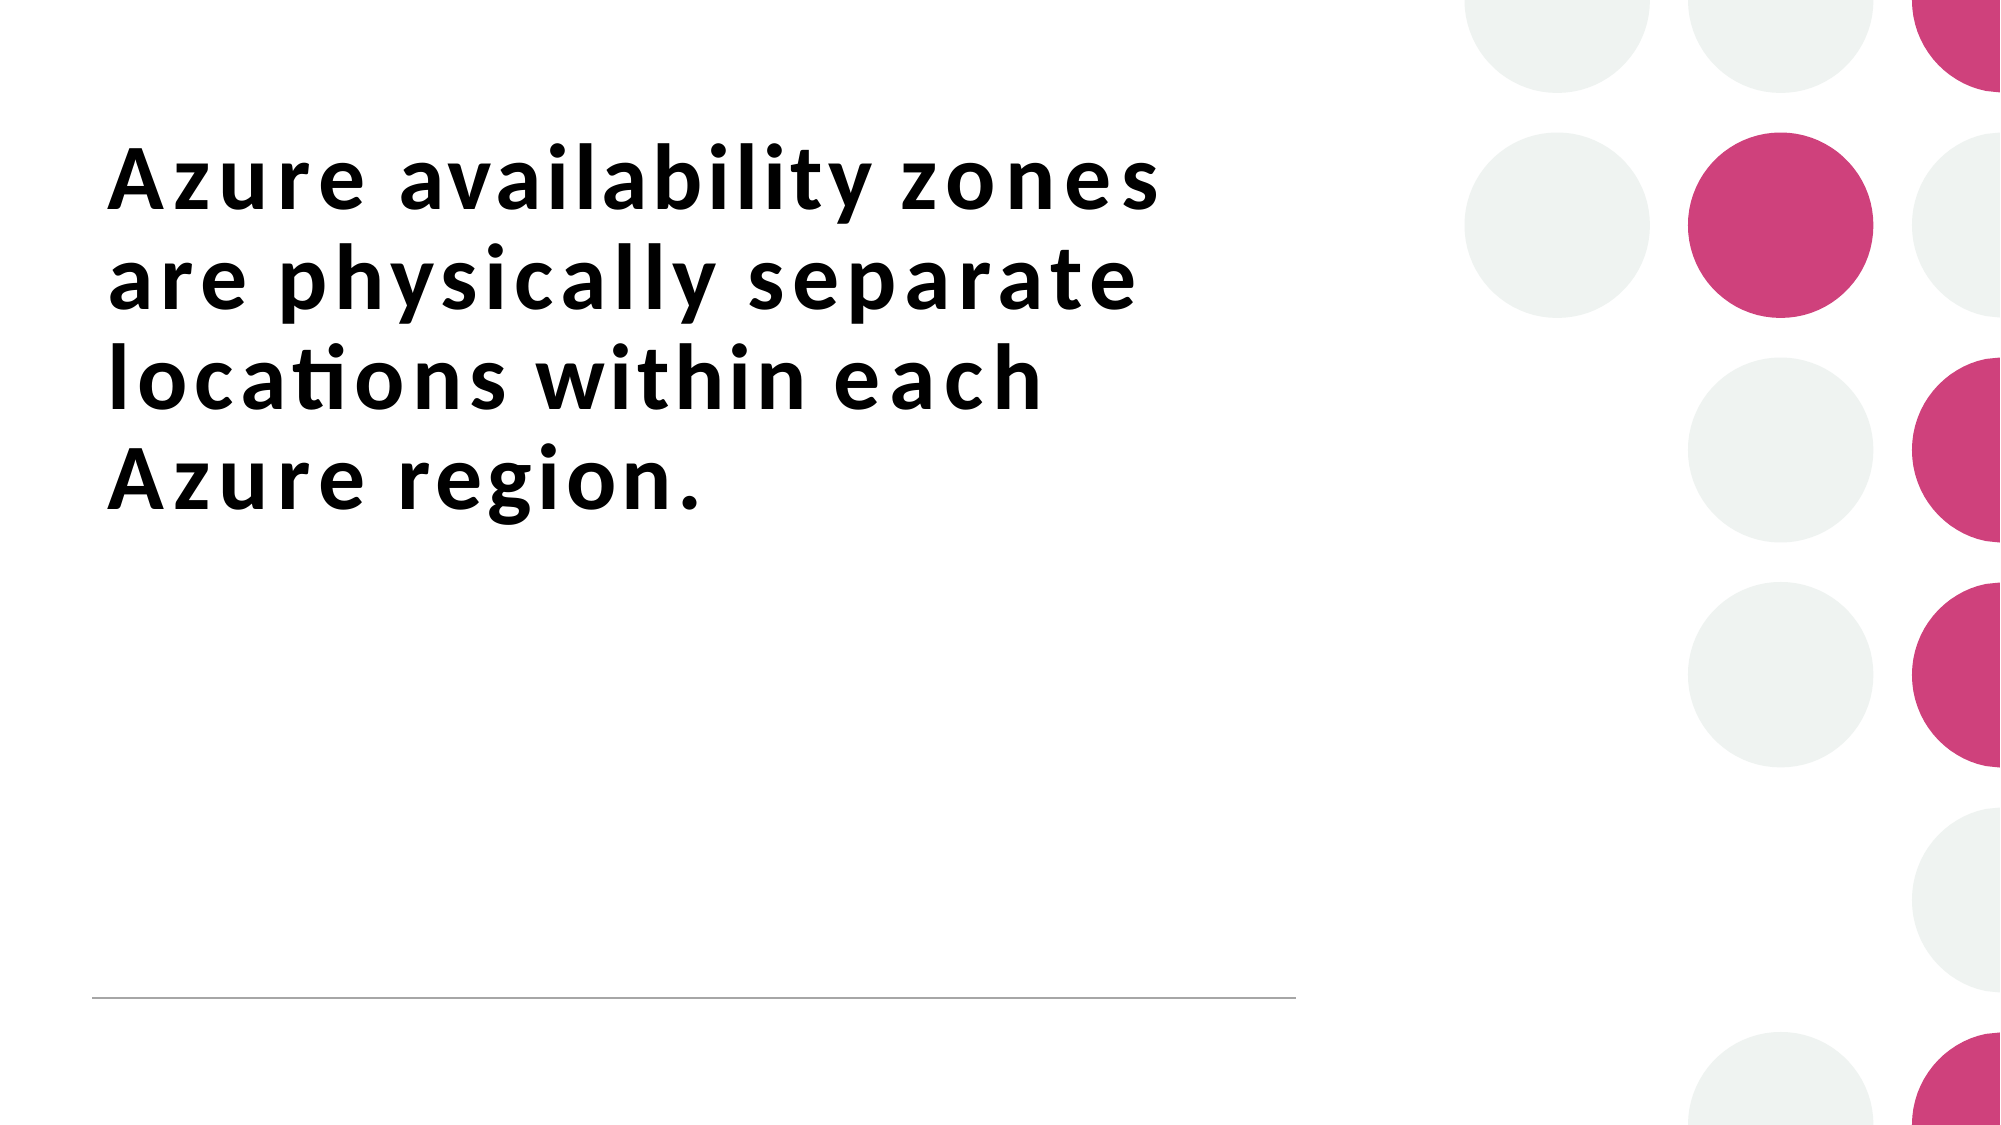

Azure availability zones are physically separate locations within each Azure region.